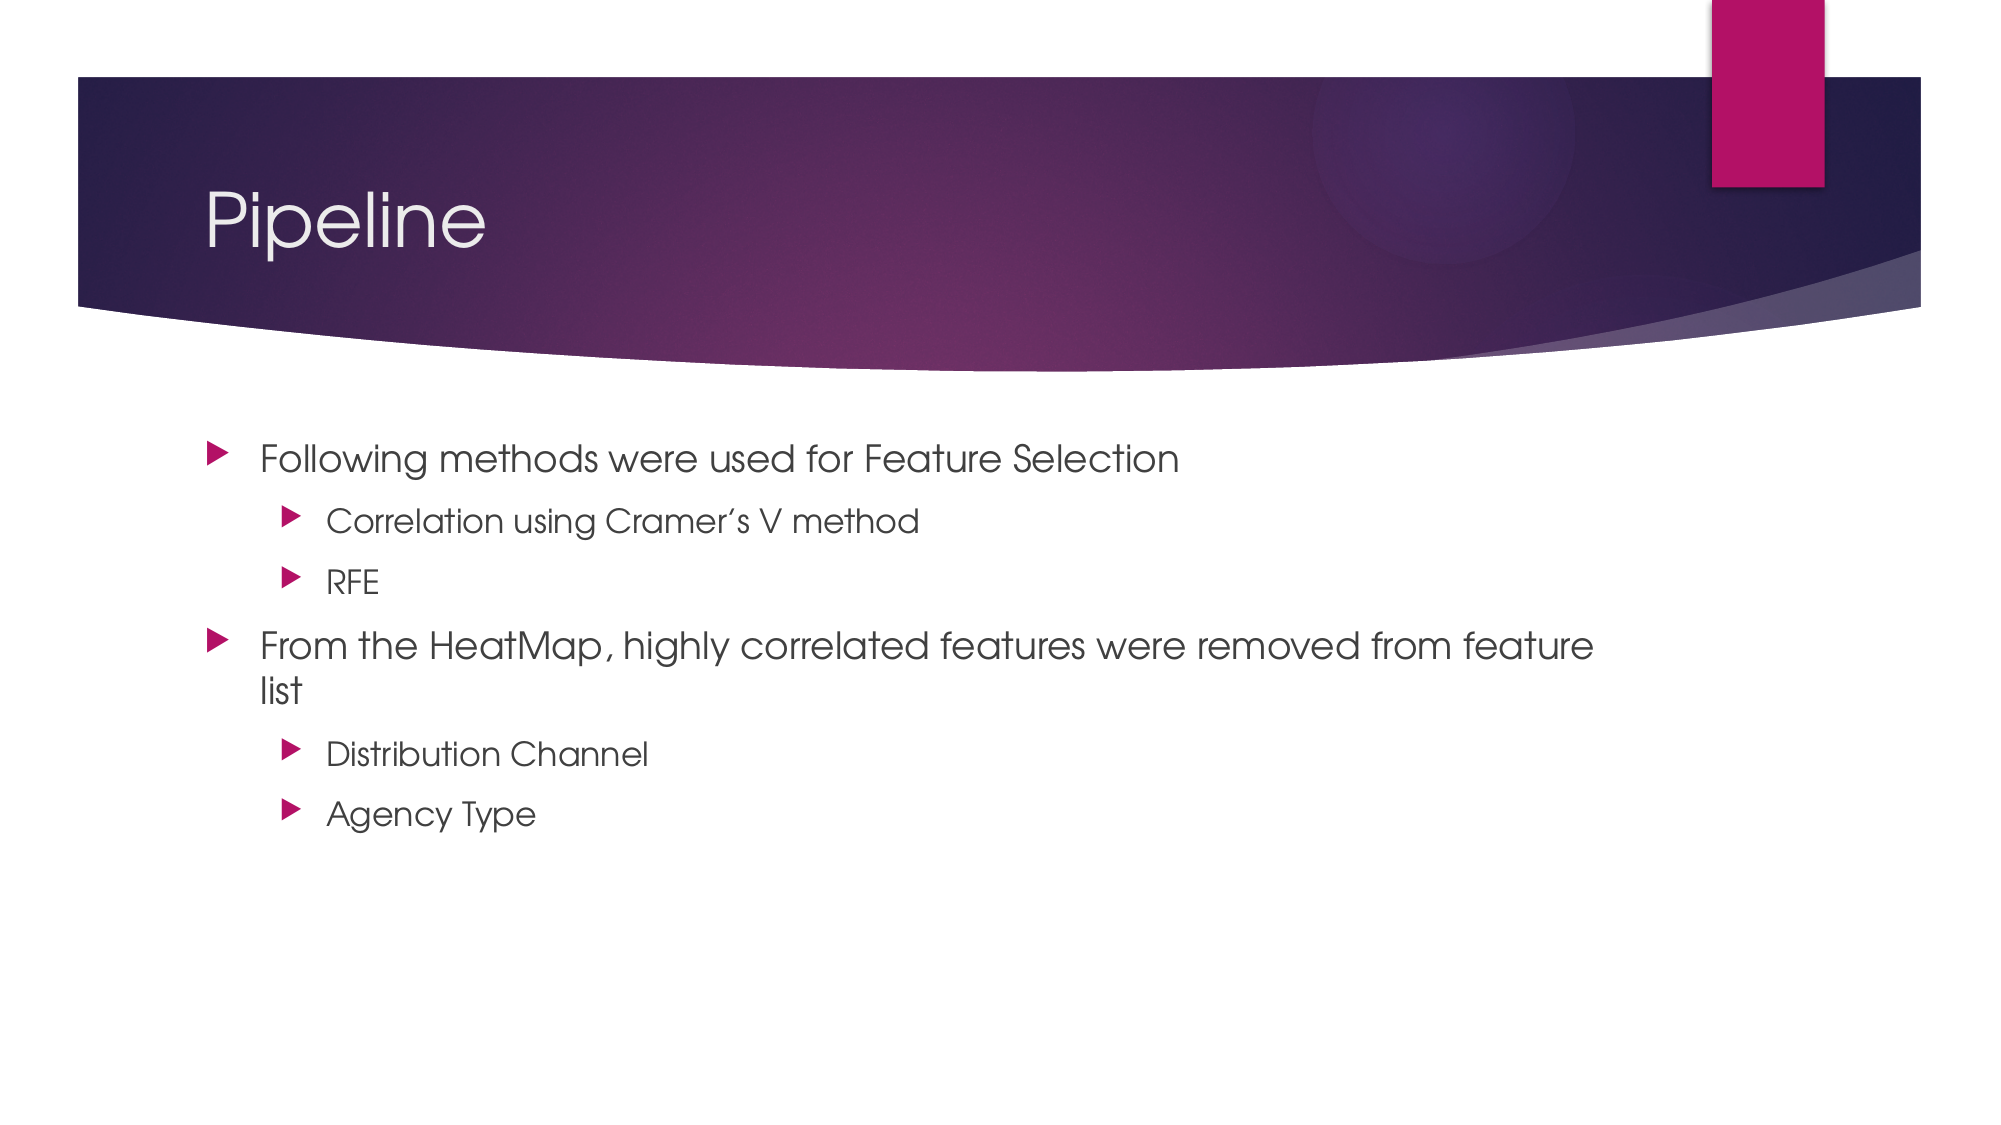

# Pipeline
Following methods were used for Feature Selection
Correlation using Cramer’s V method
RFE
From the HeatMap, highly correlated features were removed from feature list
Distribution Channel
Agency Type